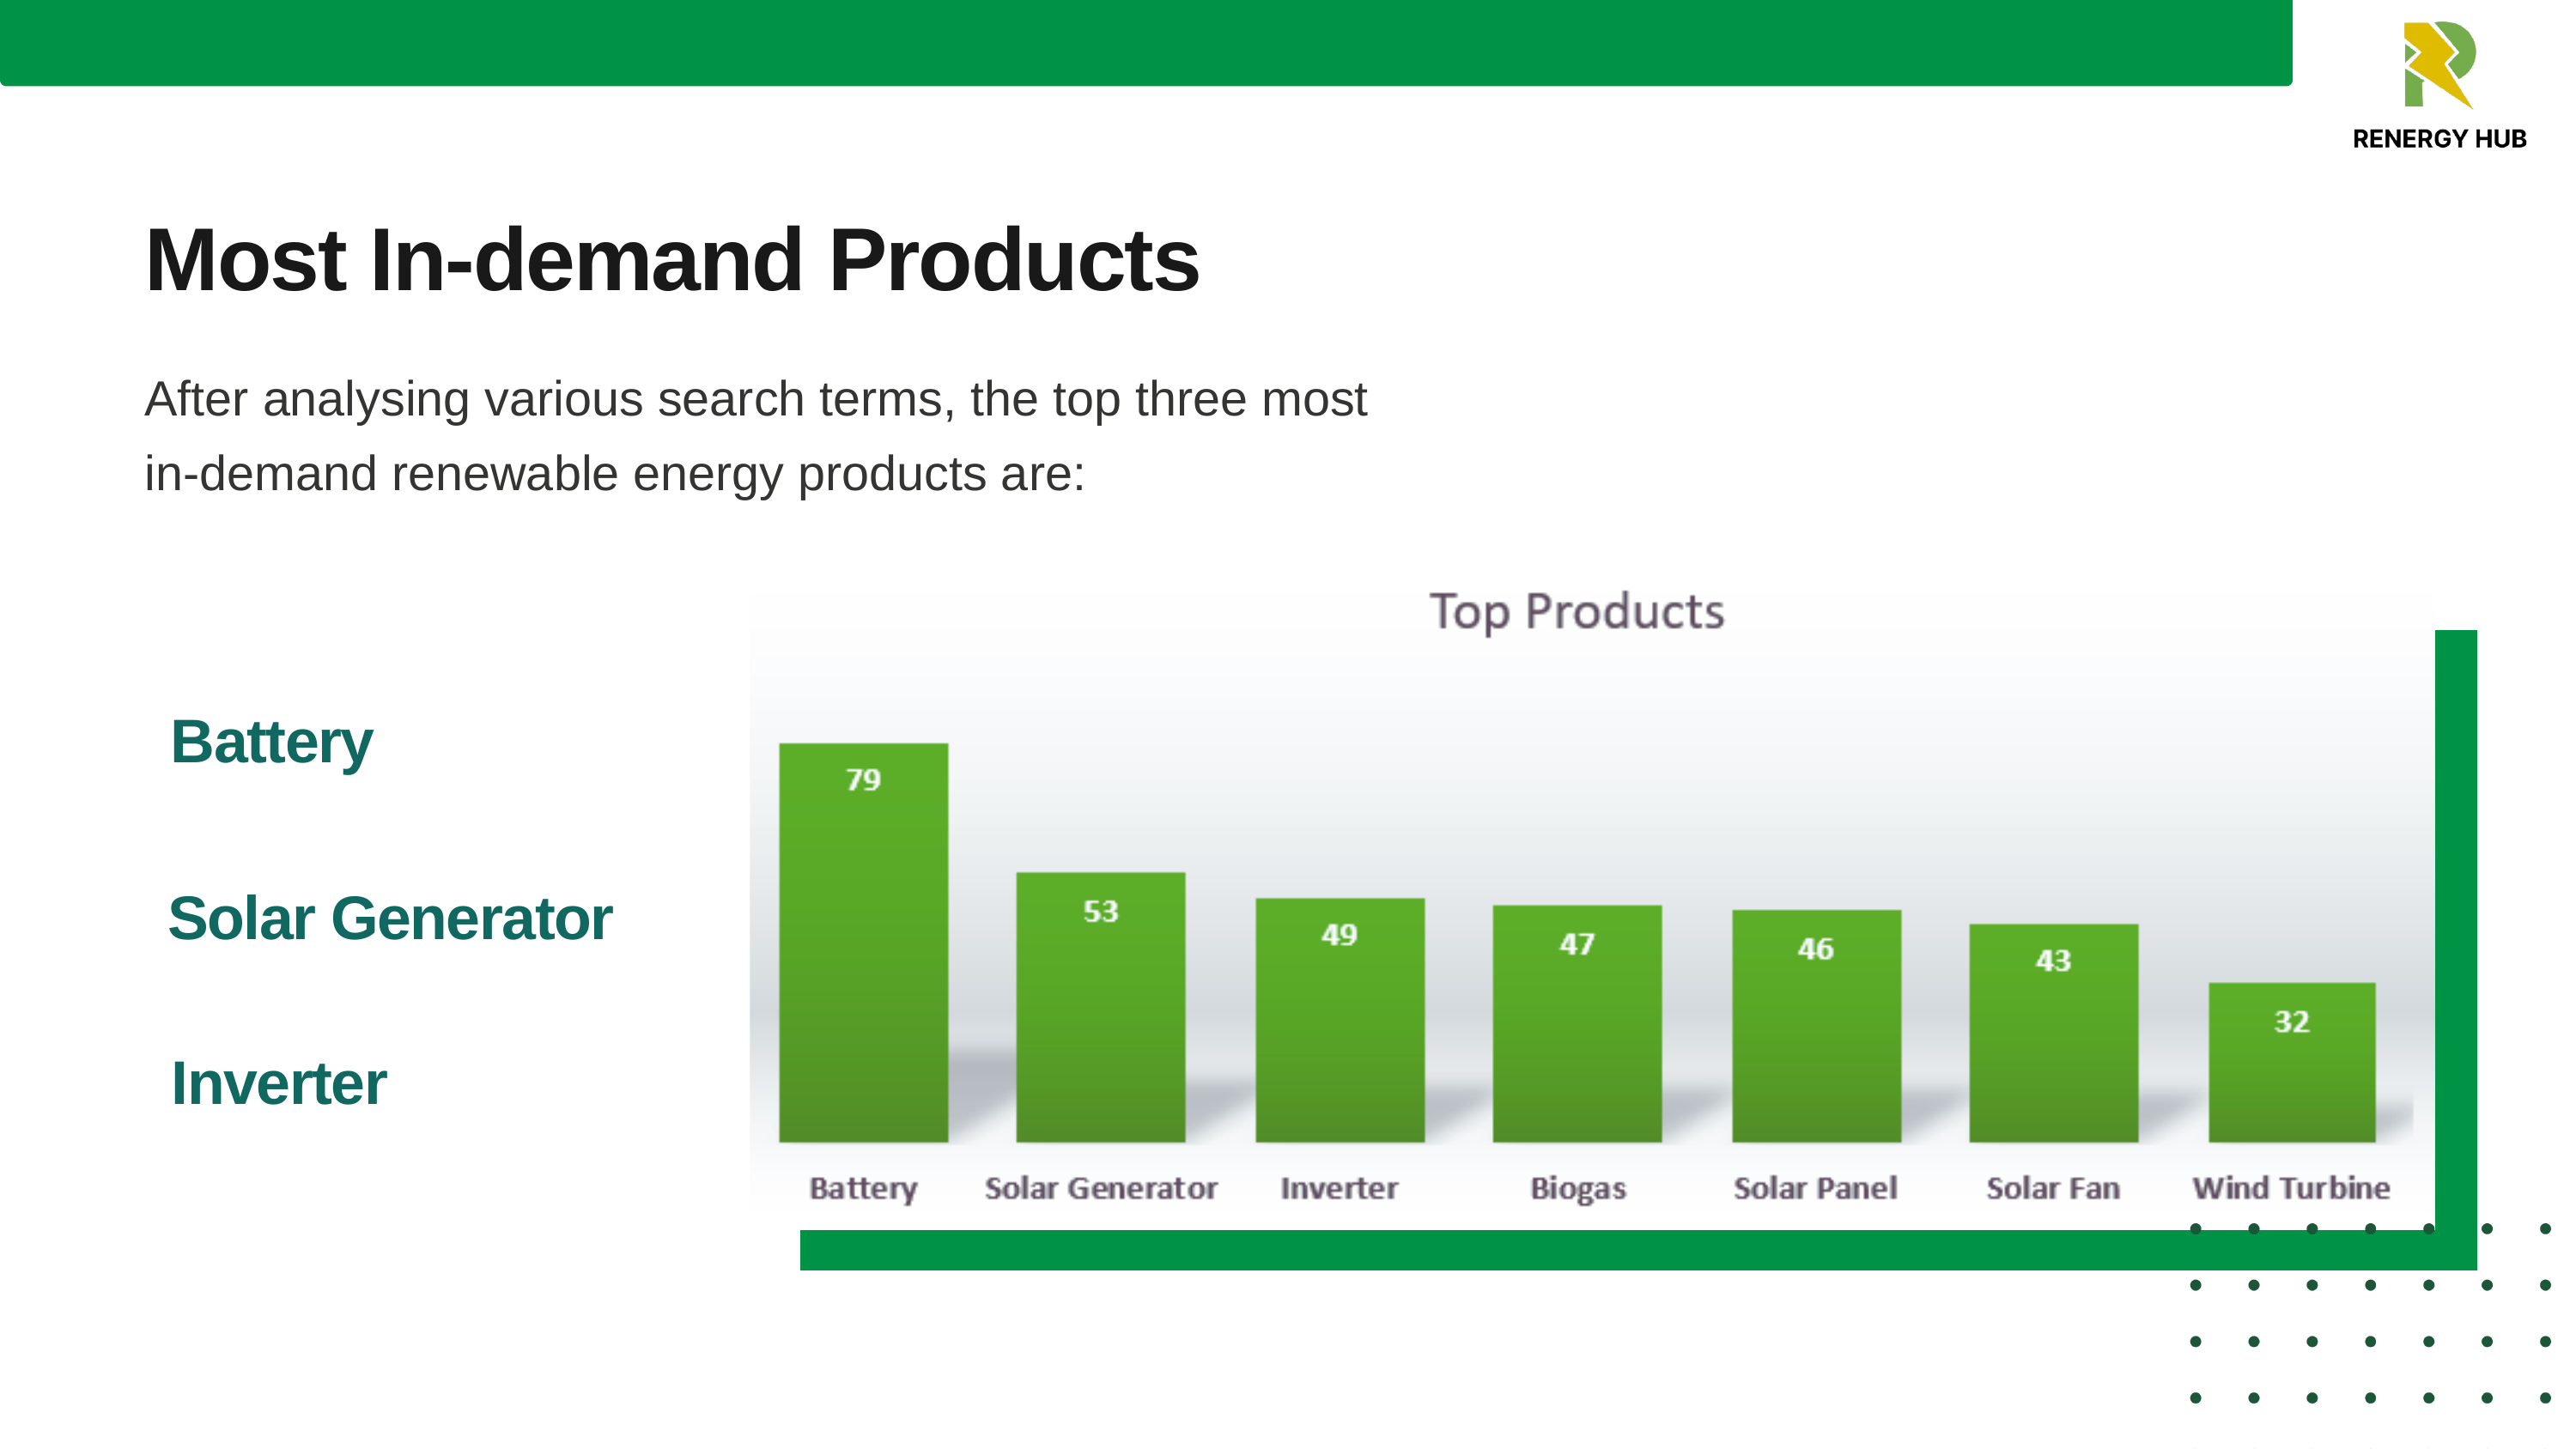

Most In-demand Products
After analysing various search terms, the top three most in-demand renewable energy products are:

Battery
Solar Generator
Inverter